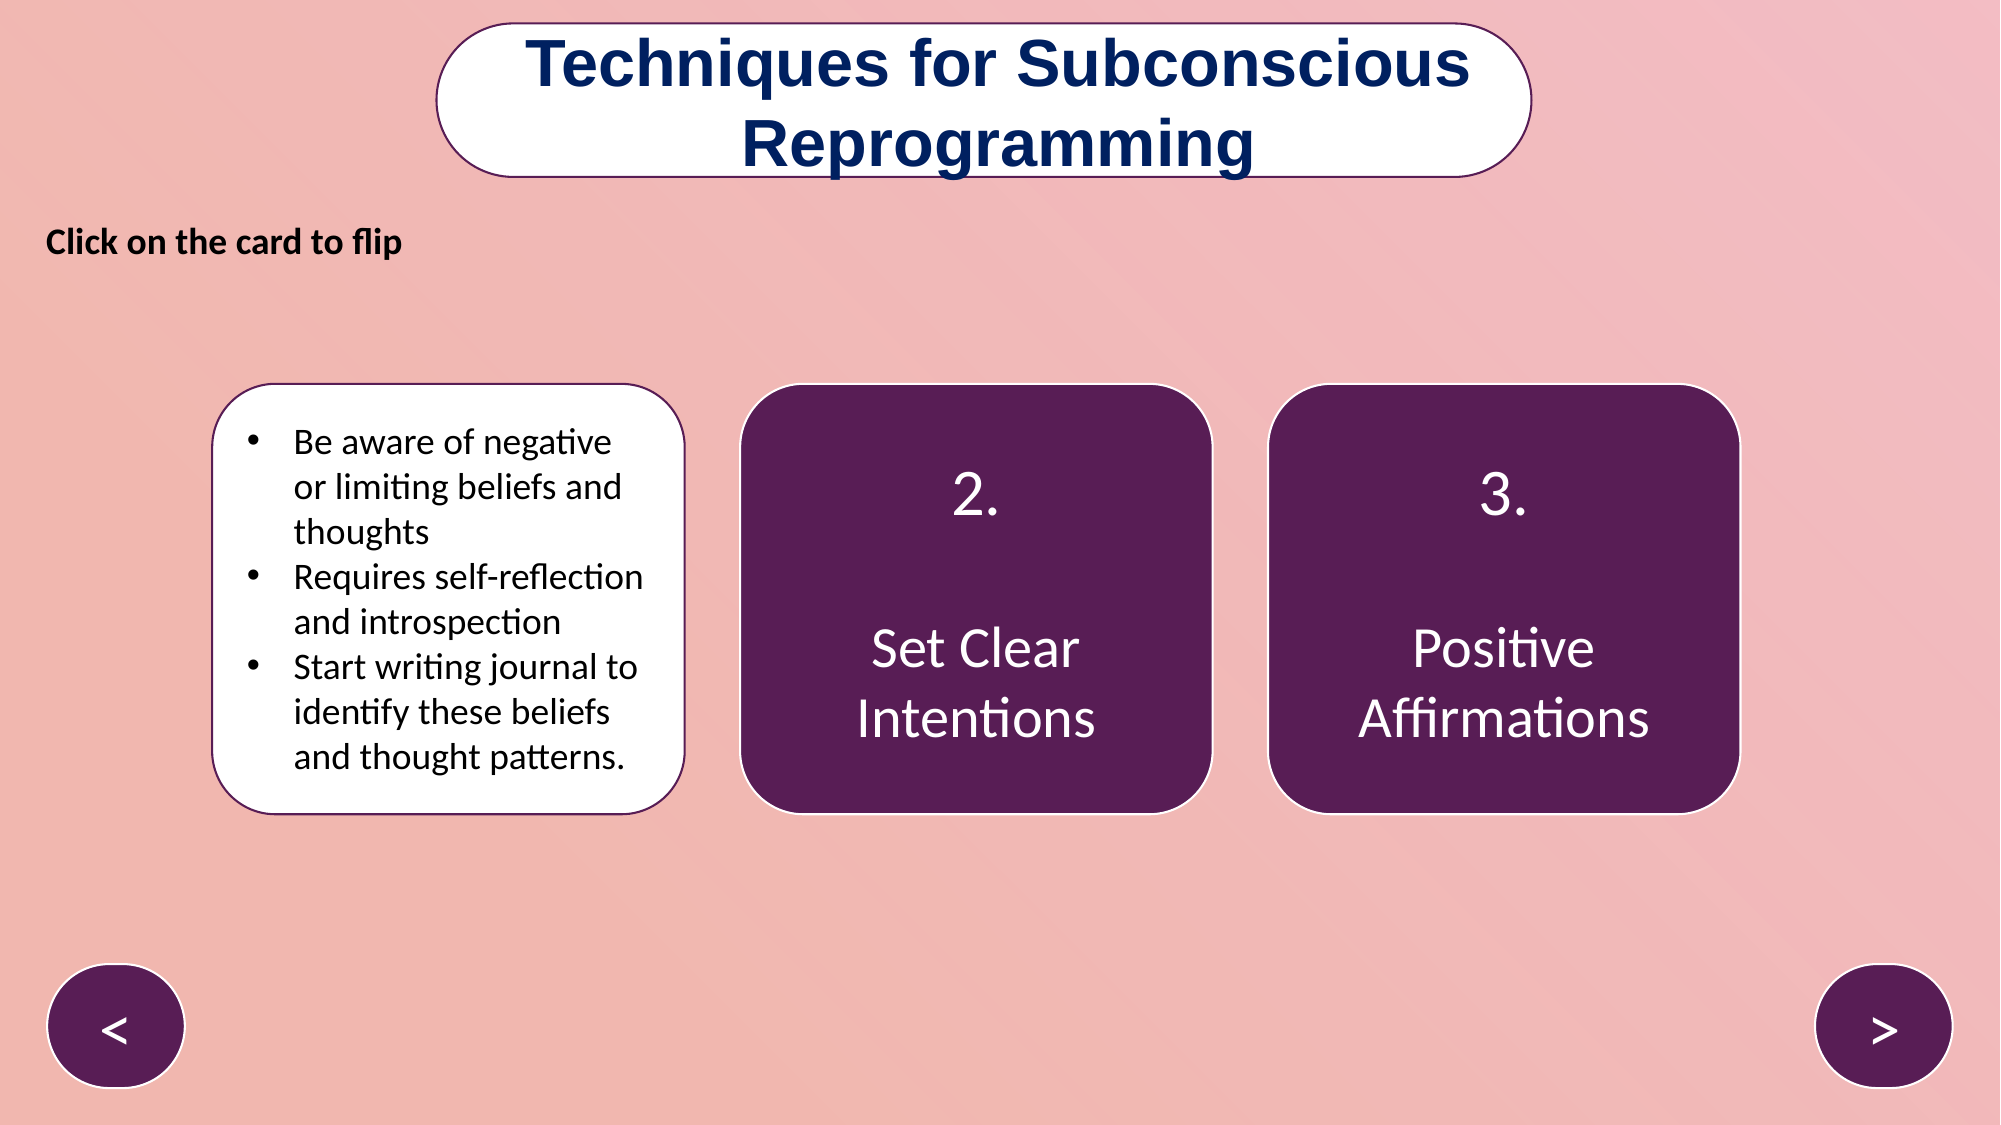

Techniques for Subconscious Reprogramming
Click on the card to flip
3.

Positive Affirmations

2.

Set Clear Intentions
Be aware of negative or limiting beliefs and thoughts
Requires self-reflection and introspection
Start writing journal to identify these beliefs and thought patterns.
<
>